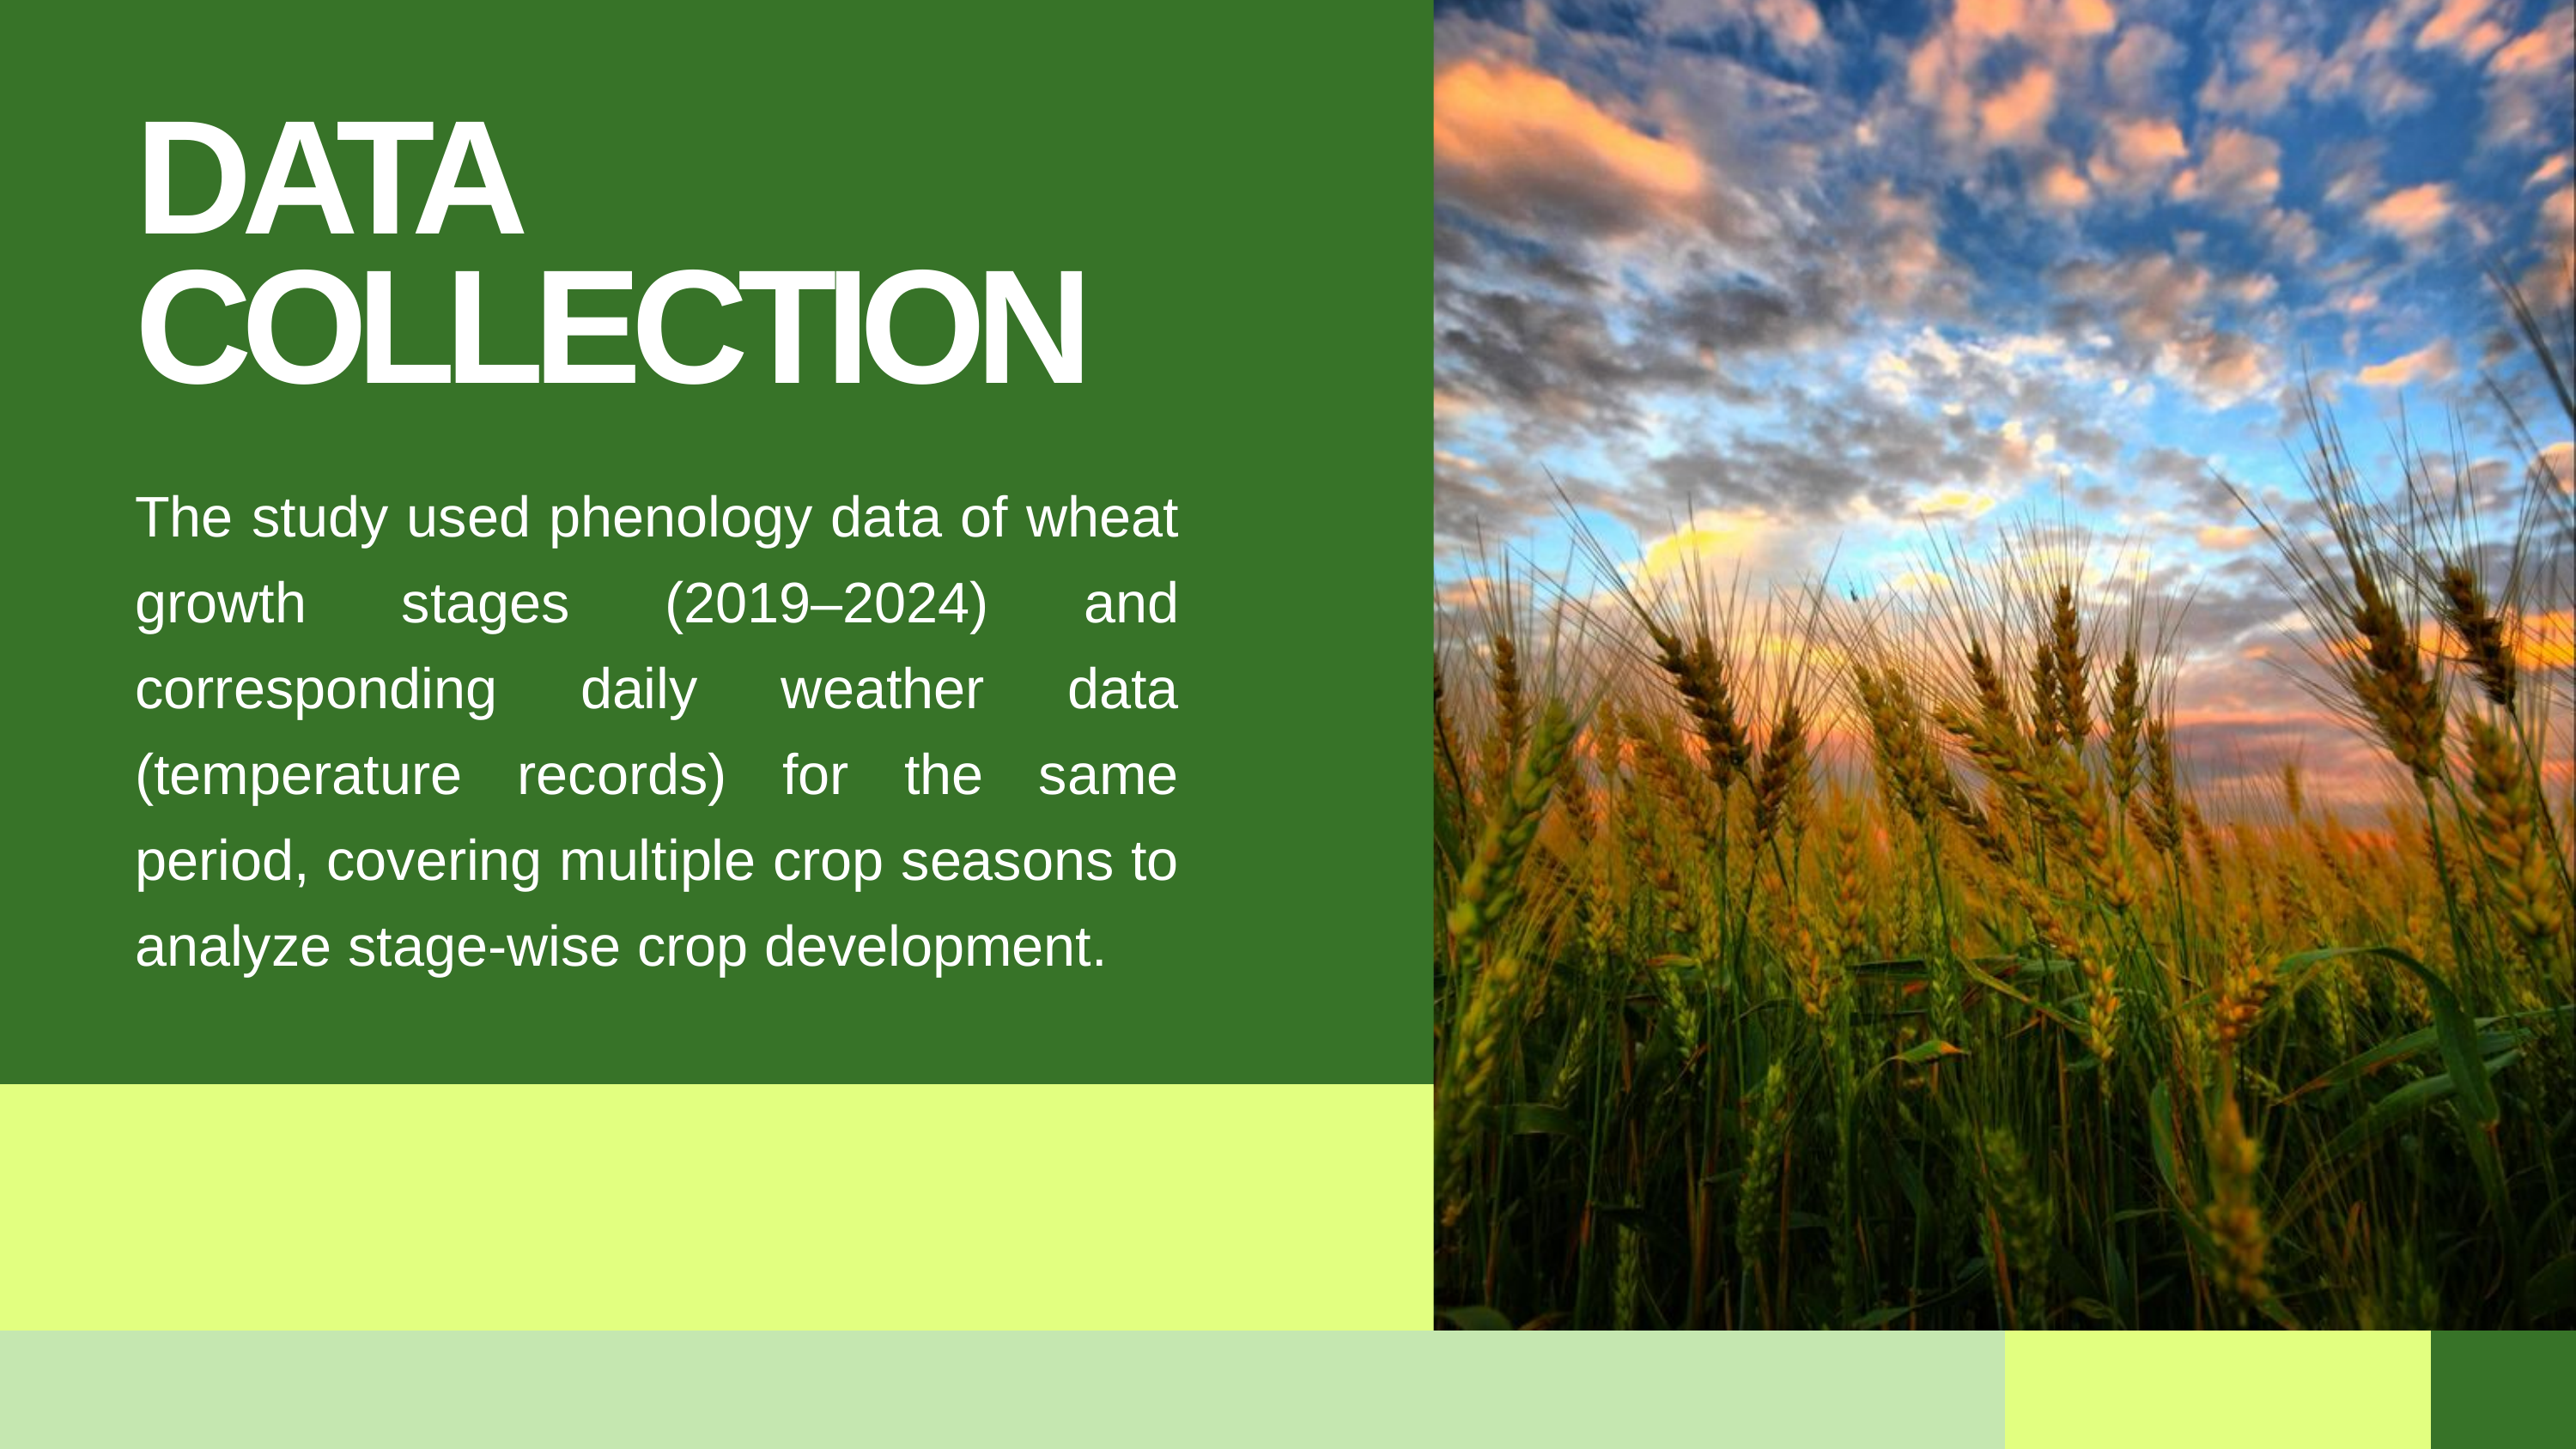

DATA COLLECTION
The study used phenology data of wheat growth stages (2019–2024) and corresponding daily weather data (temperature records) for the same period, covering multiple crop seasons to analyze stage-wise crop development.